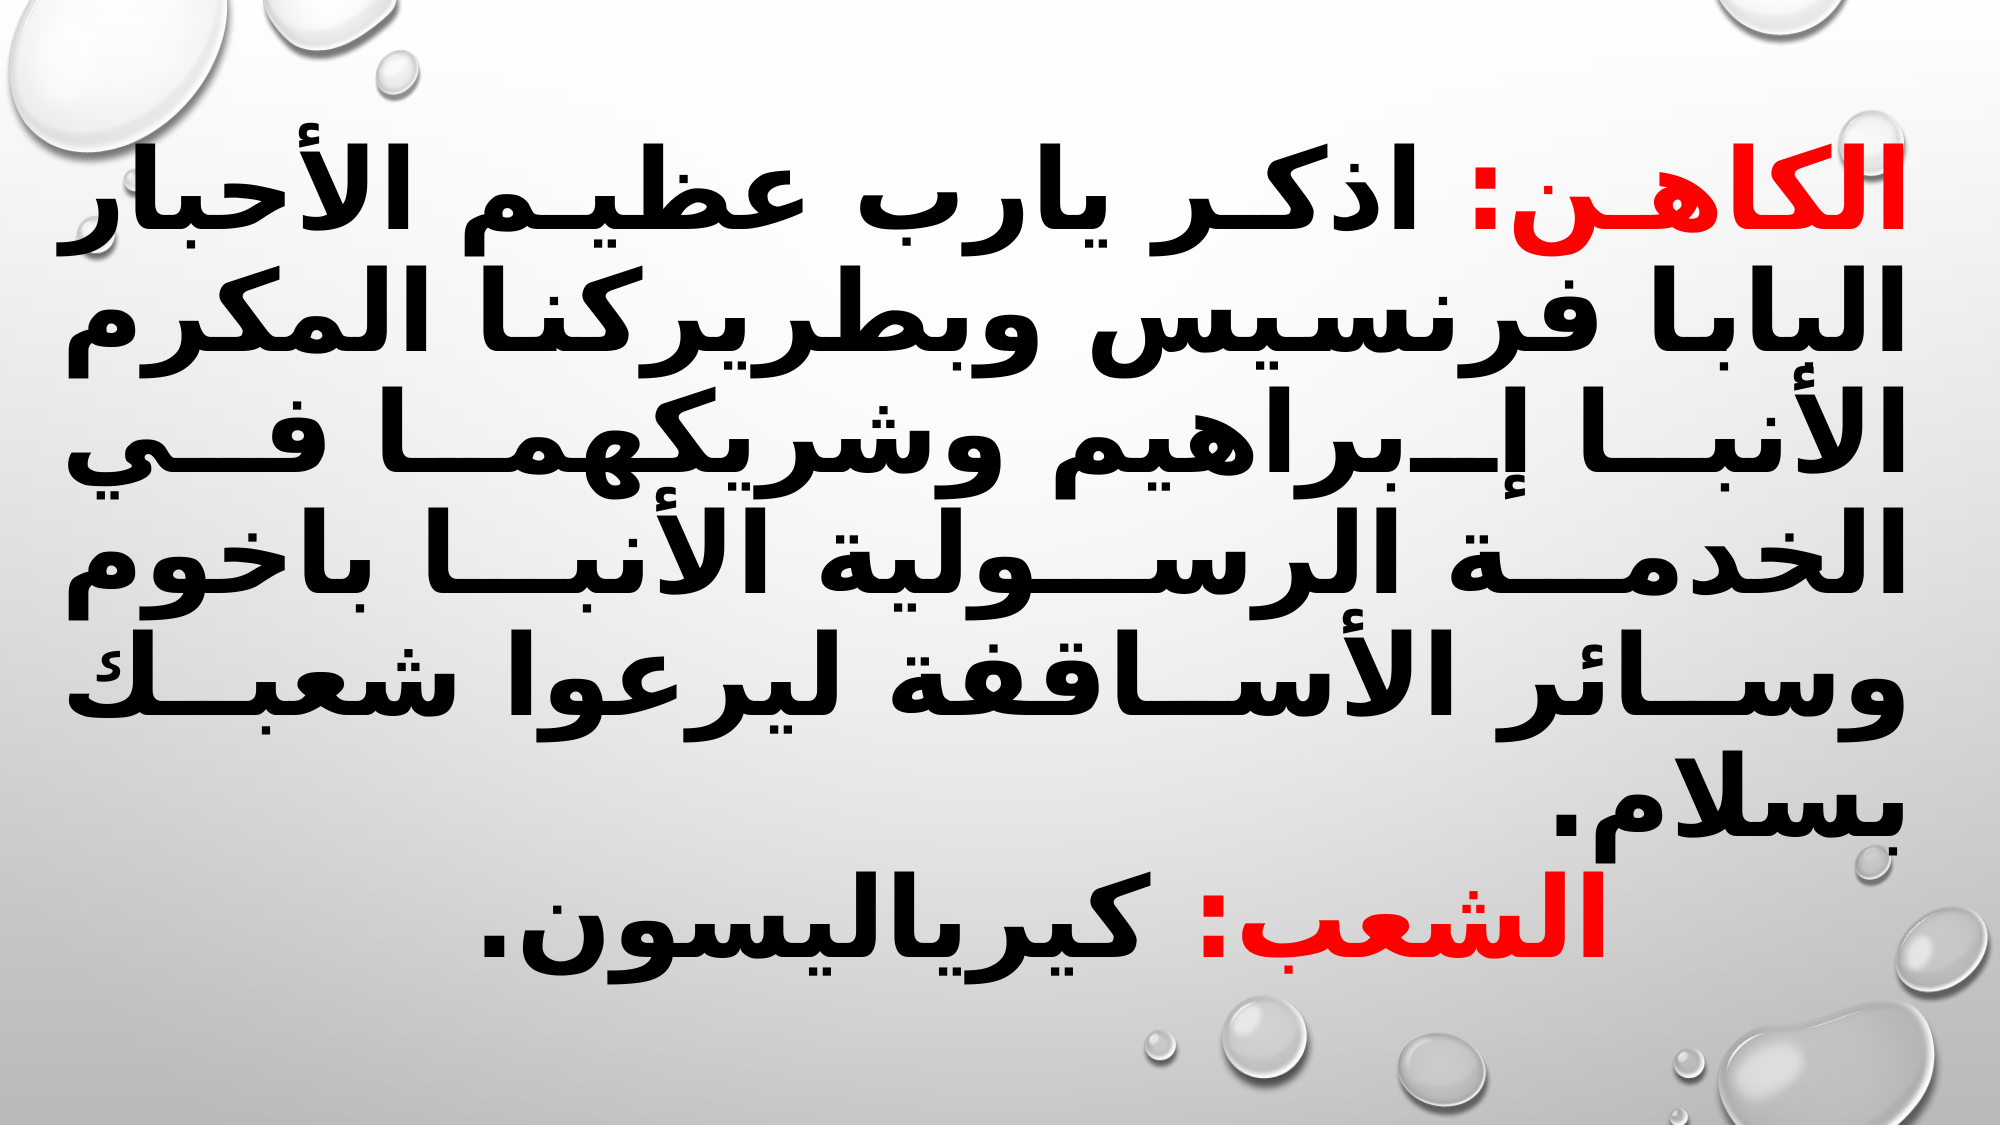

الكاهن: اذكر يارب عظيم الأحبار البابا فرنسيس وبطريركنا المكرم الأنبا إبراهيم وشريكهما في الخدمة الرسولية الأنبا باخوم وسائر الأساقفة ليرعوا شعبك بسلام.
الشعب: كيرياليسون.